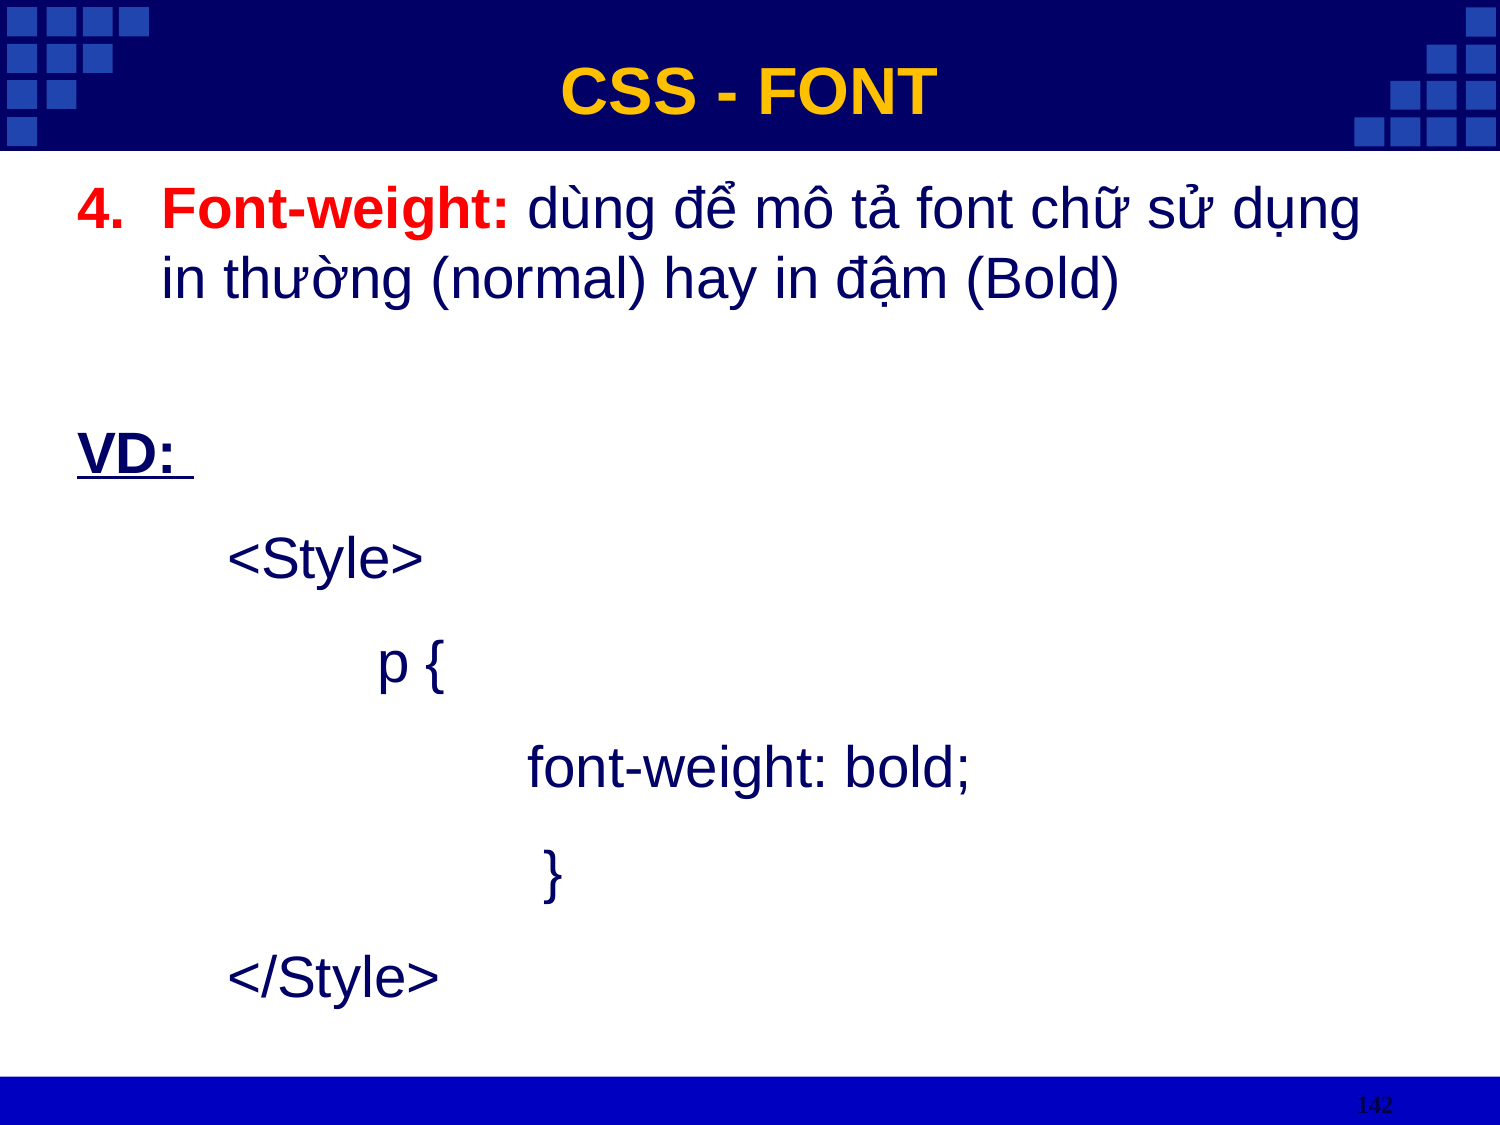

CSS - FONT
Font-weight: dùng để mô tả font chữ sử dụng in thường (normal) hay in đậm (Bold)

VD:
	<Style>
		p {
         			font-weight: bold;
     			 }
	</Style>

142